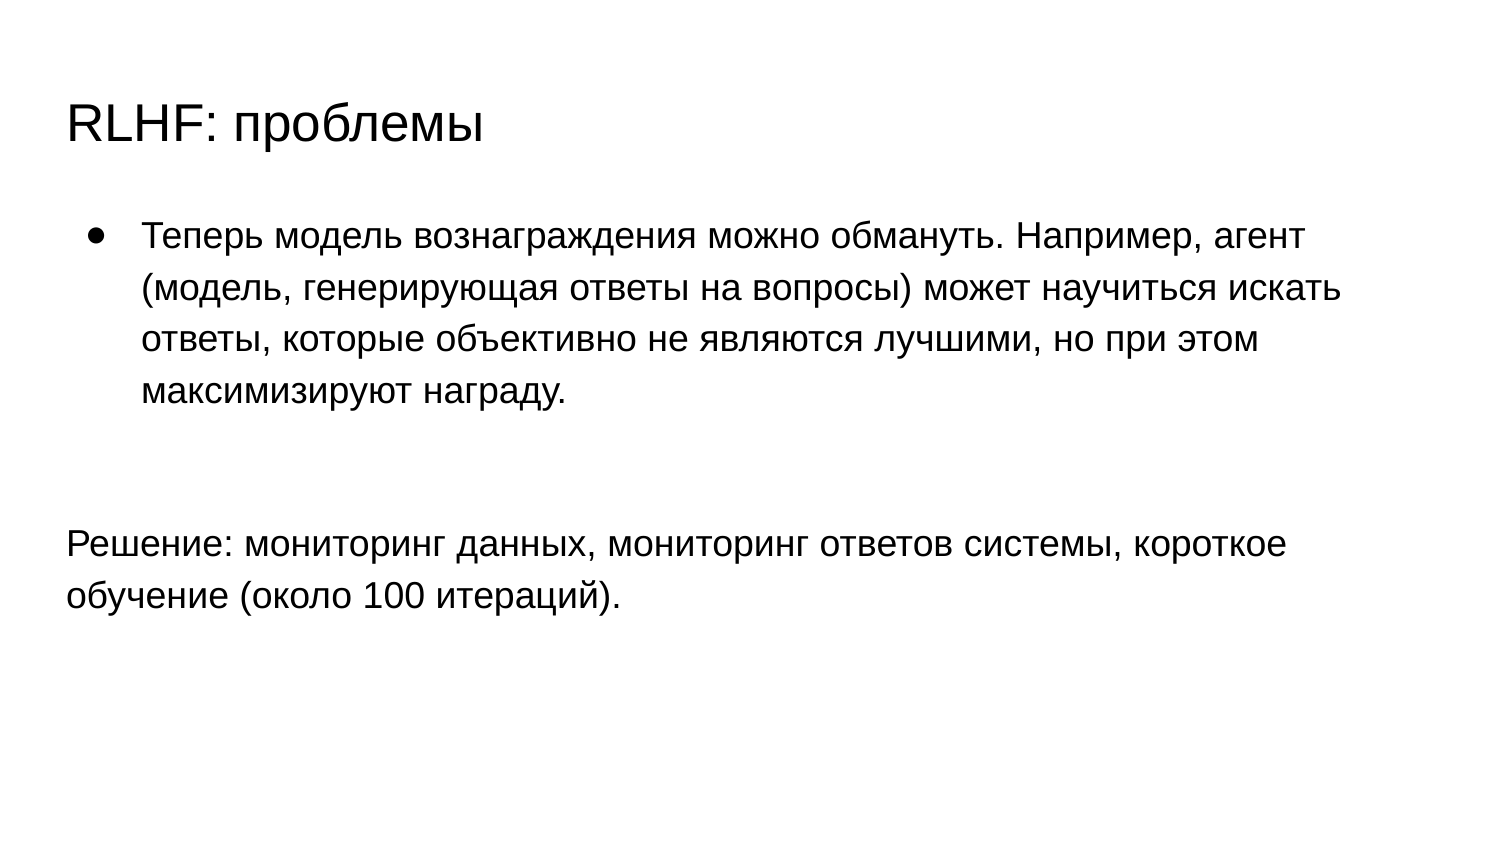

# RLHF: проблемы
Теперь модель вознаграждения можно обмануть. Например, агент (модель, генерирующая ответы на вопросы) может научиться искать ответы, которые объективно не являются лучшими, но при этом максимизируют награду.

Решение: мониторинг данных, мониторинг ответов системы, короткое обучение (около 100 итераций).